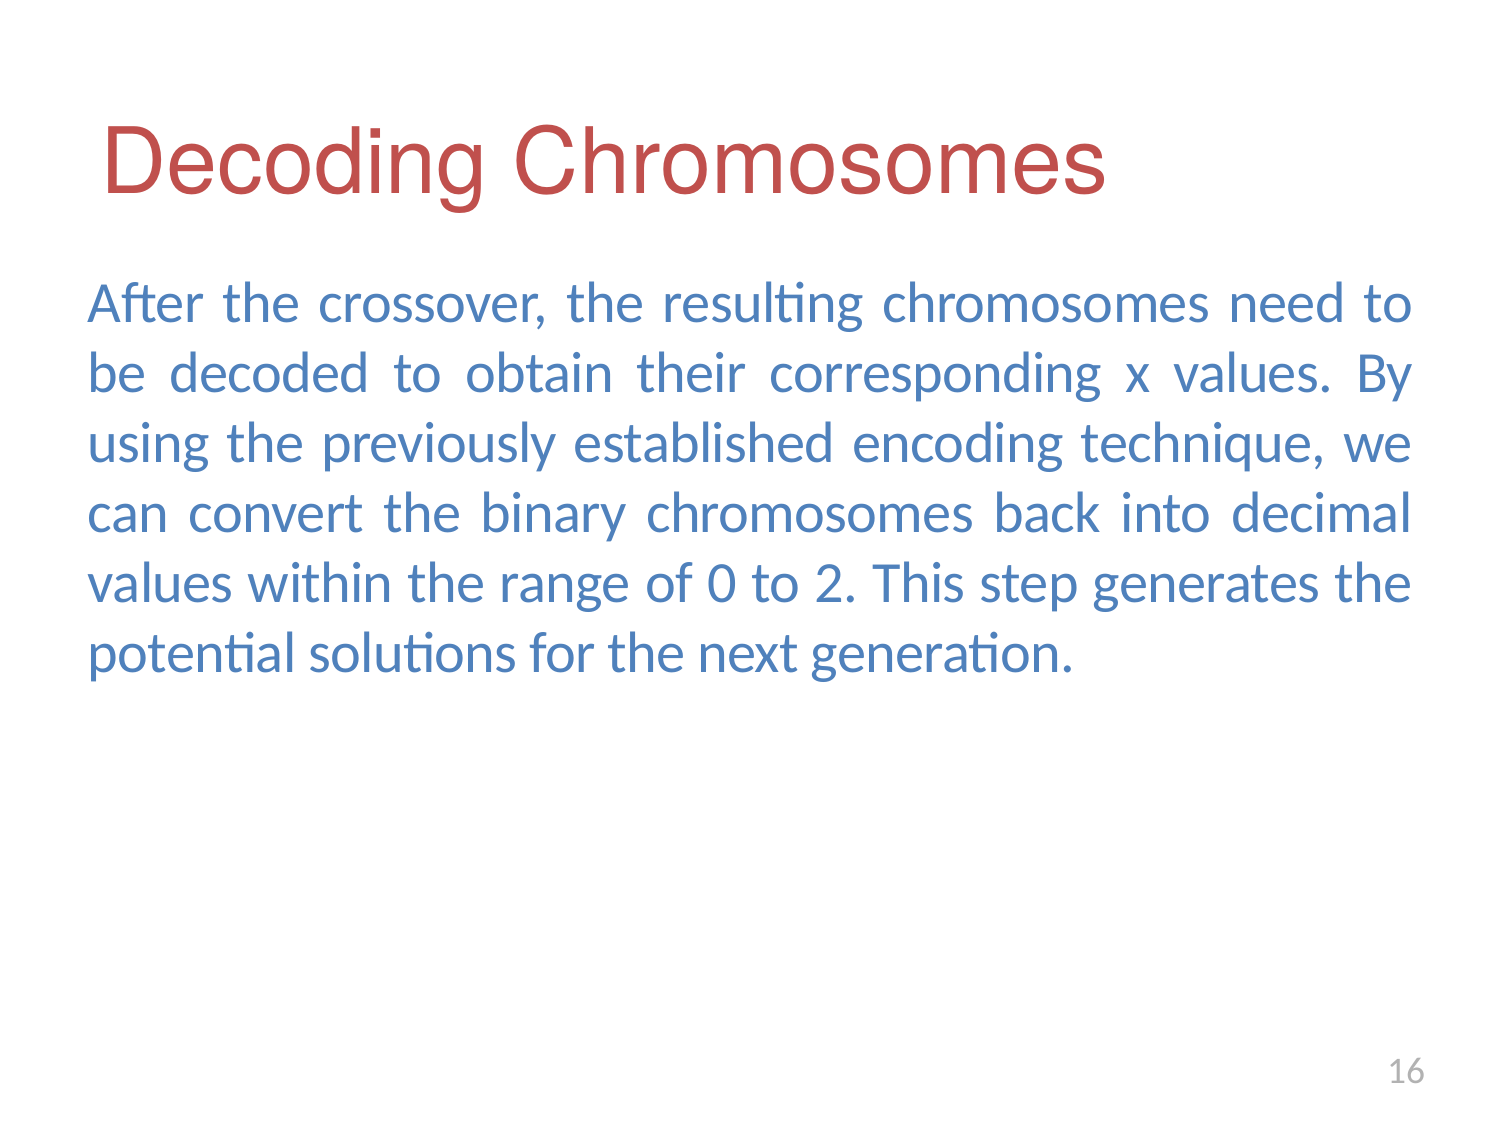

# Decoding Chromosomes
After the crossover, the resulting chromosomes need to be decoded to obtain their corresponding x values. By using the previously established encoding technique, we can convert the binary chromosomes back into decimal values within the range of 0 to 2. This step generates the potential solutions for the next generation.

16